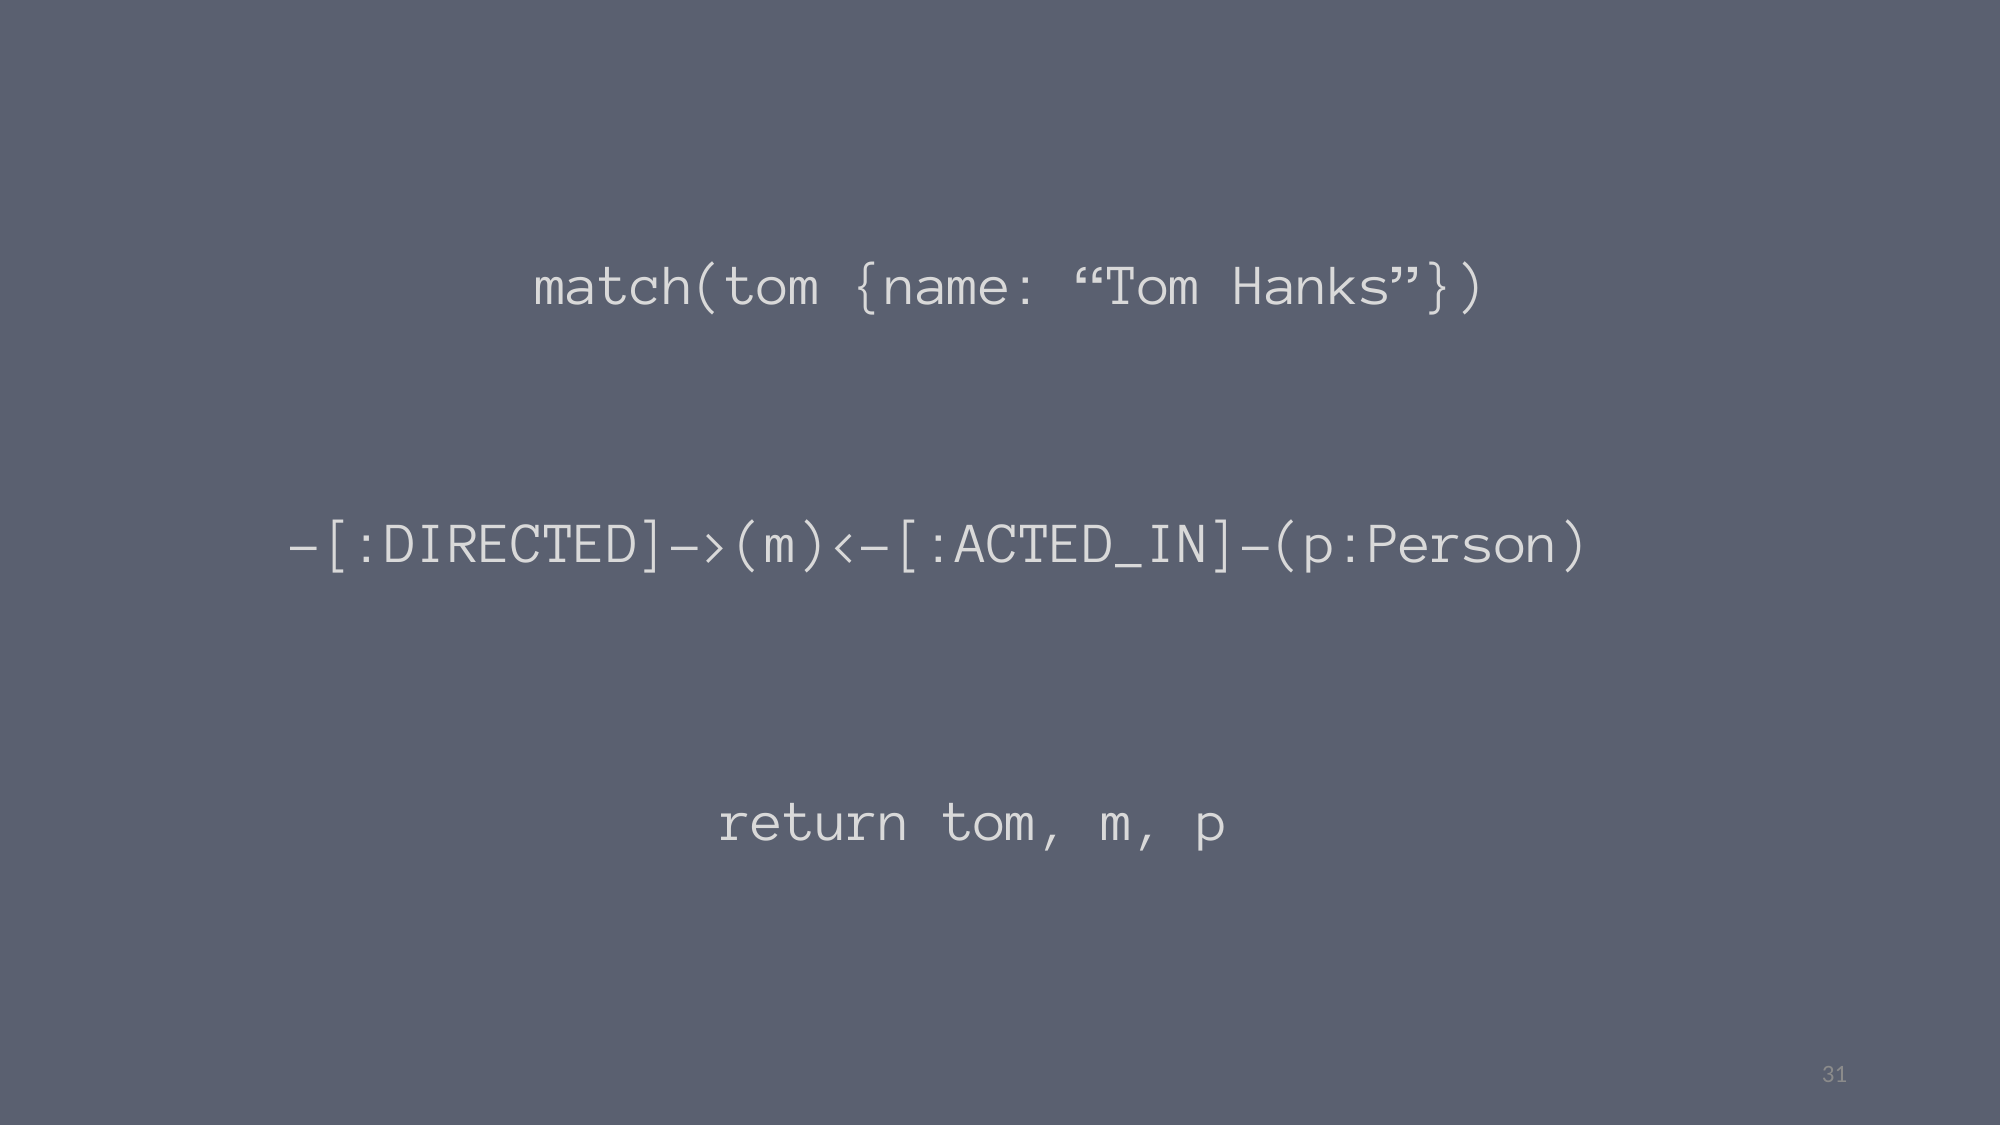

match(tom {name: “Tom Hanks”})
# -[:DIRECTED]->(m)<-[:ACTED_IN]-(p:Person)
return tom, m, p
31